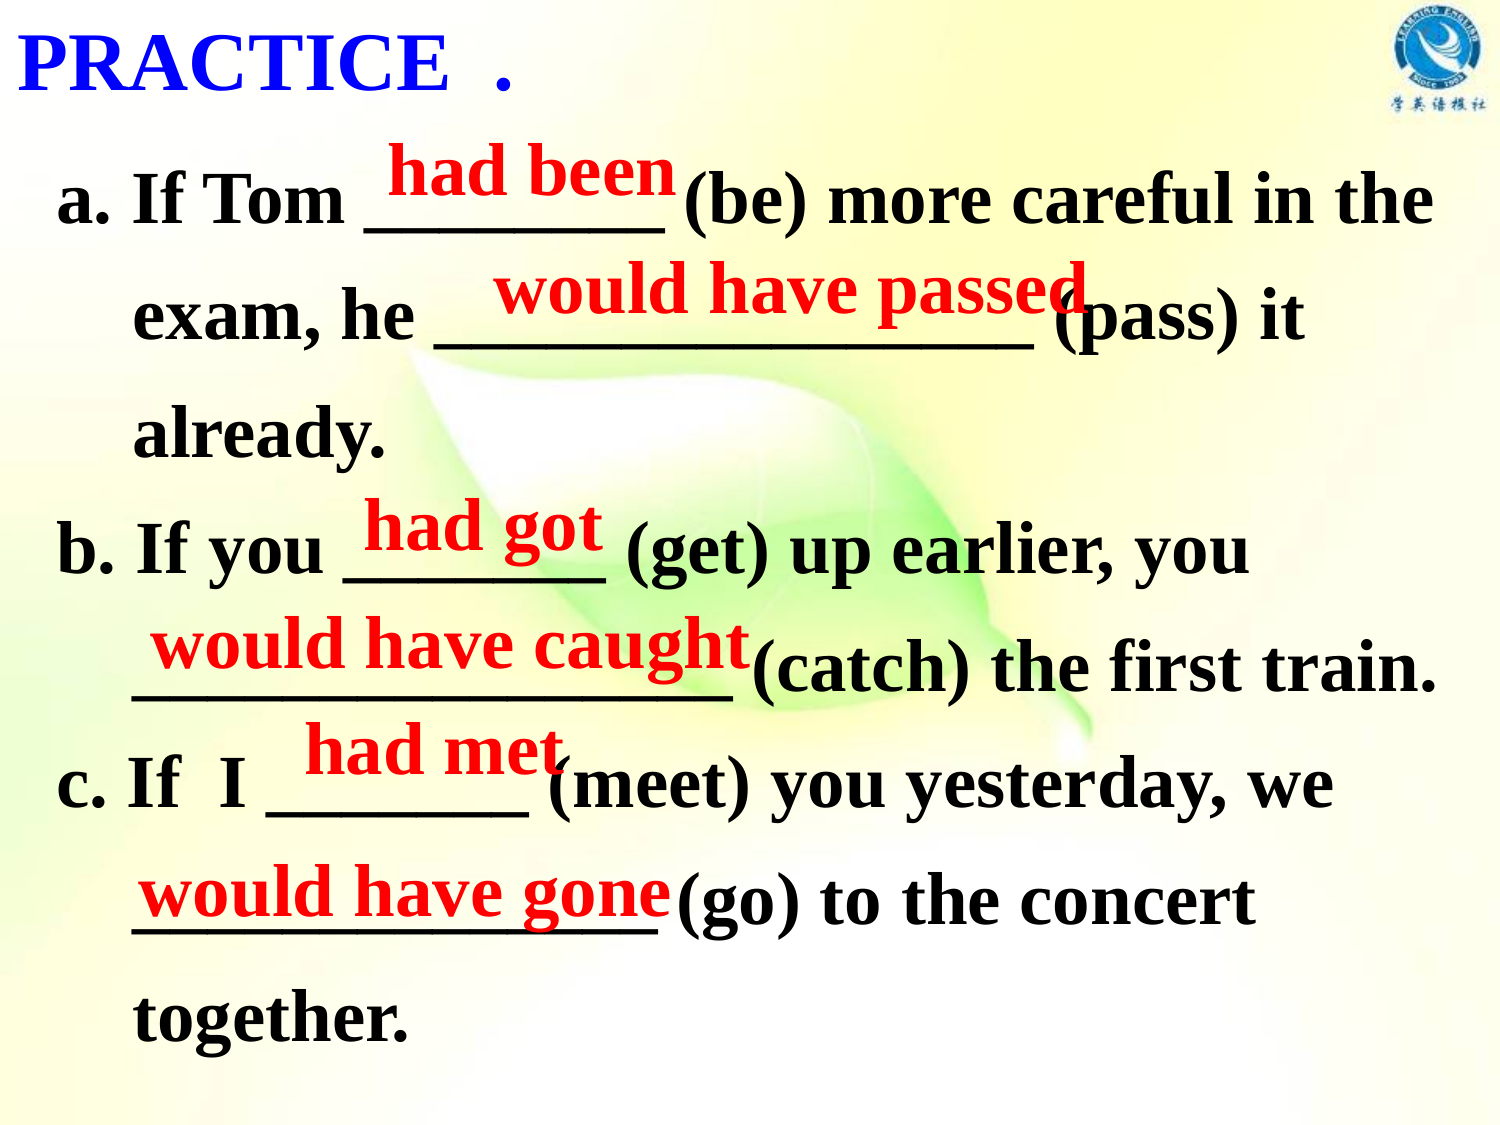

PRACTICE  .
a. If Tom ________ (be) more careful in the exam, he ________________ (pass) it already.
b. If you _______ (get) up earlier, you ________________ (catch) the first train.
c. If  I _______ (meet) you yesterday, we ______________ (go) to the concert together.

had been
would have passed
had got
would have caught
had met
would have gone